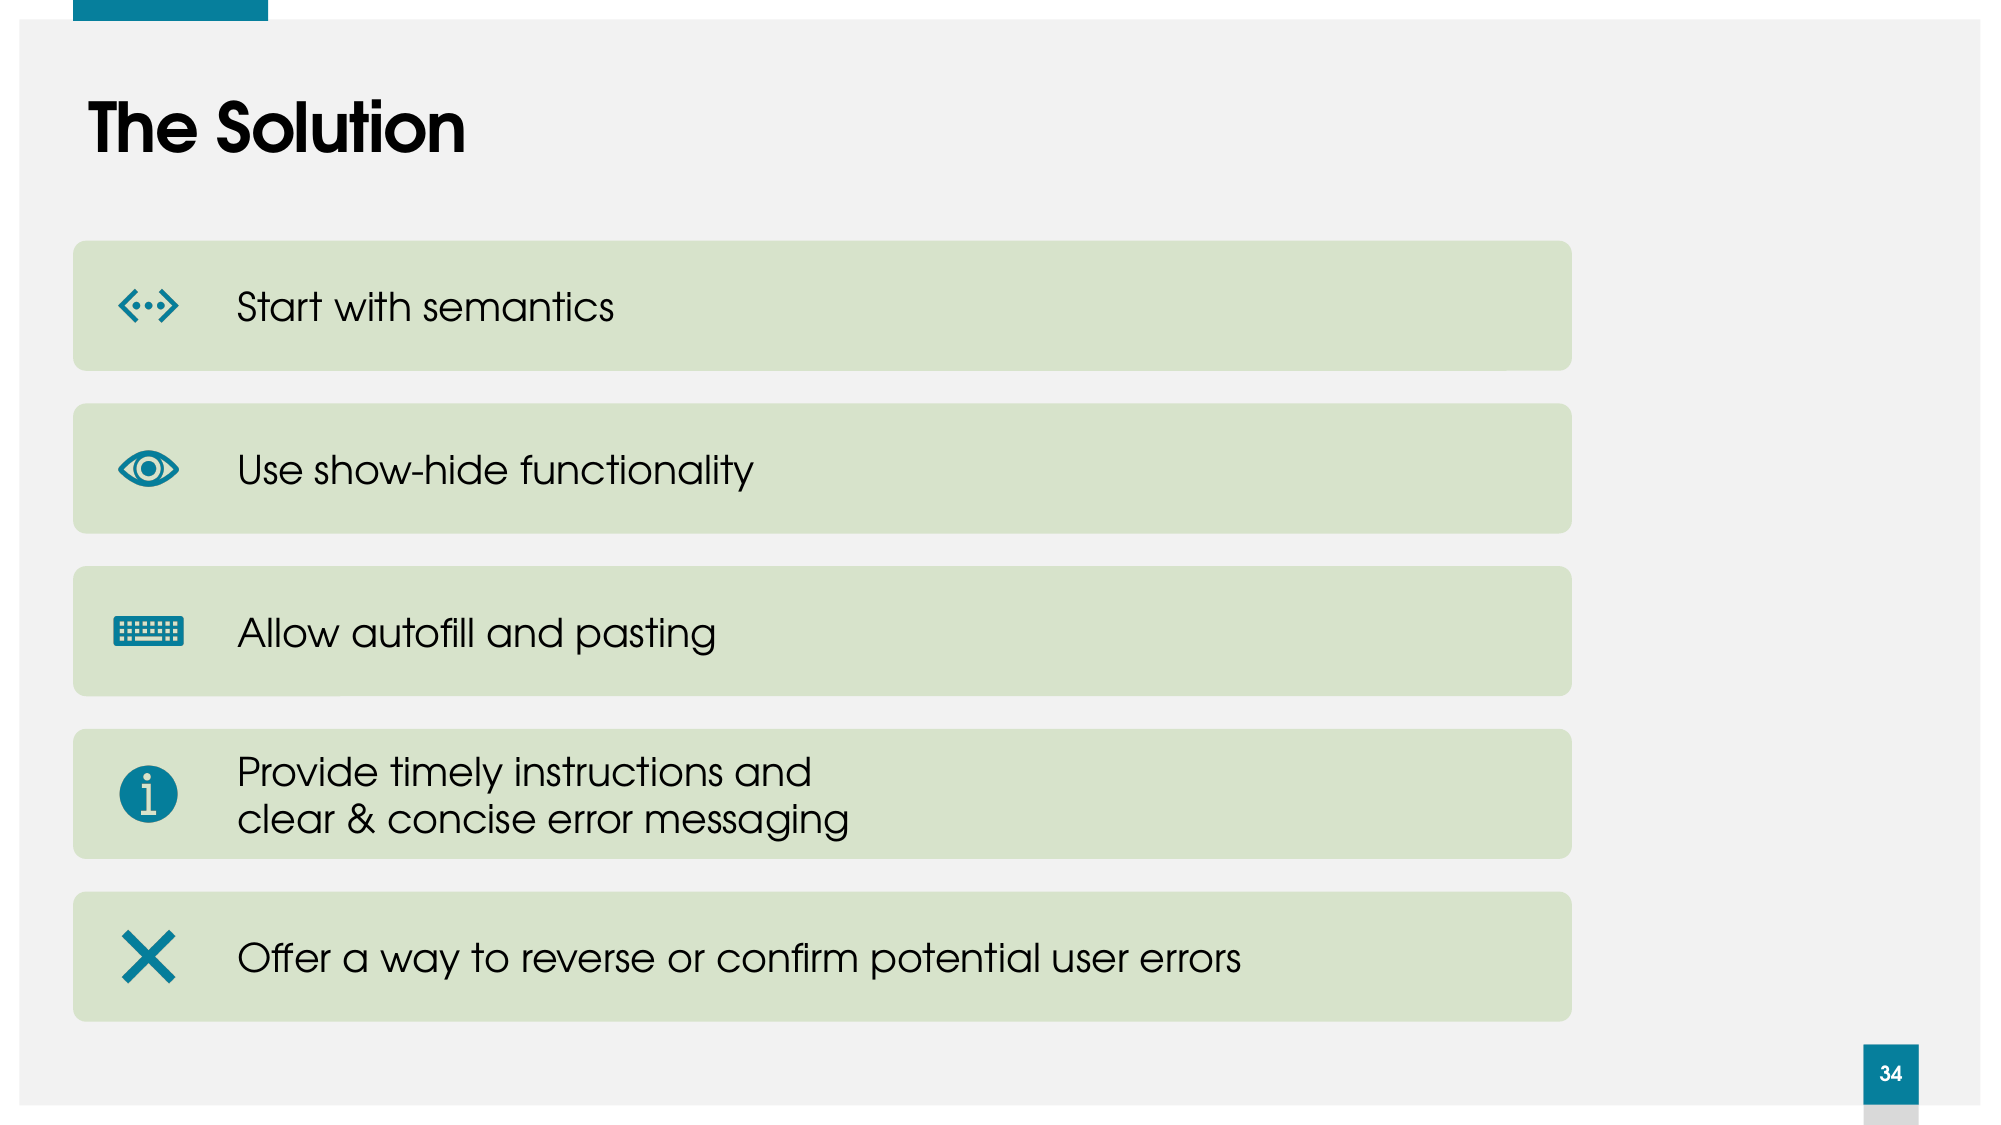

# The Solution
Start with semantics
Use show-hide functionality
Allow autofill and pasting
Provide timely instructions and
clear & concise error messaging
Offer a way to reverse or confirm potential user errors